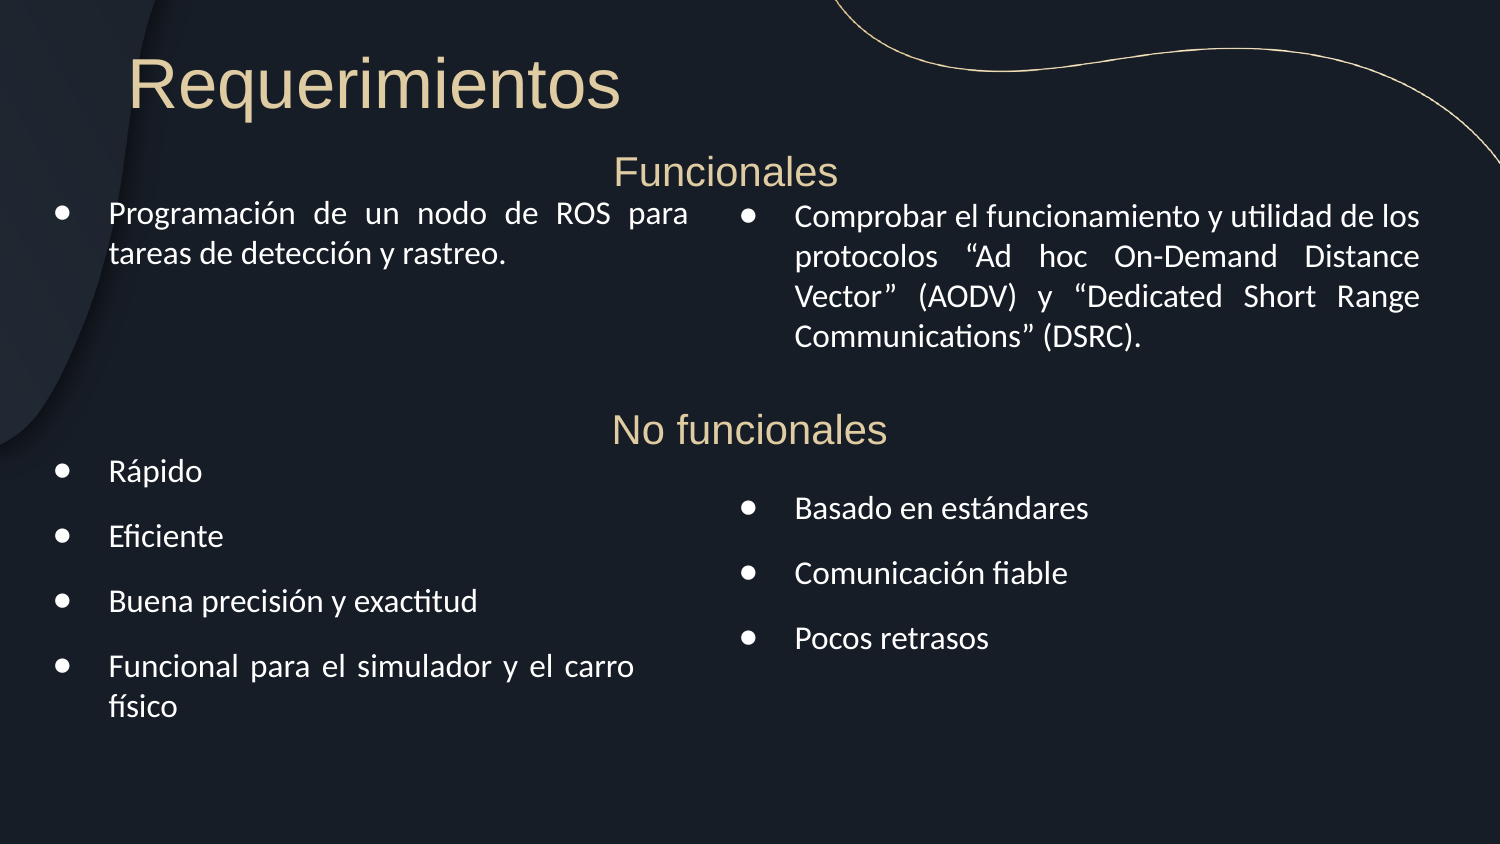

# Requerimientos
Funcionales
Programación de un nodo de ROS para tareas de detección y rastreo.

Comprobar el funcionamiento y utilidad de los protocolos “Ad hoc On-Demand Distance Vector” (AODV) y “Dedicated Short Range Communications” (DSRC).

No funcionales
Rápido
Eficiente
Buena precisión y exactitud
Funcional para el simulador y el carro físico

Basado en estándares
Comunicación fiable
Pocos retrasos